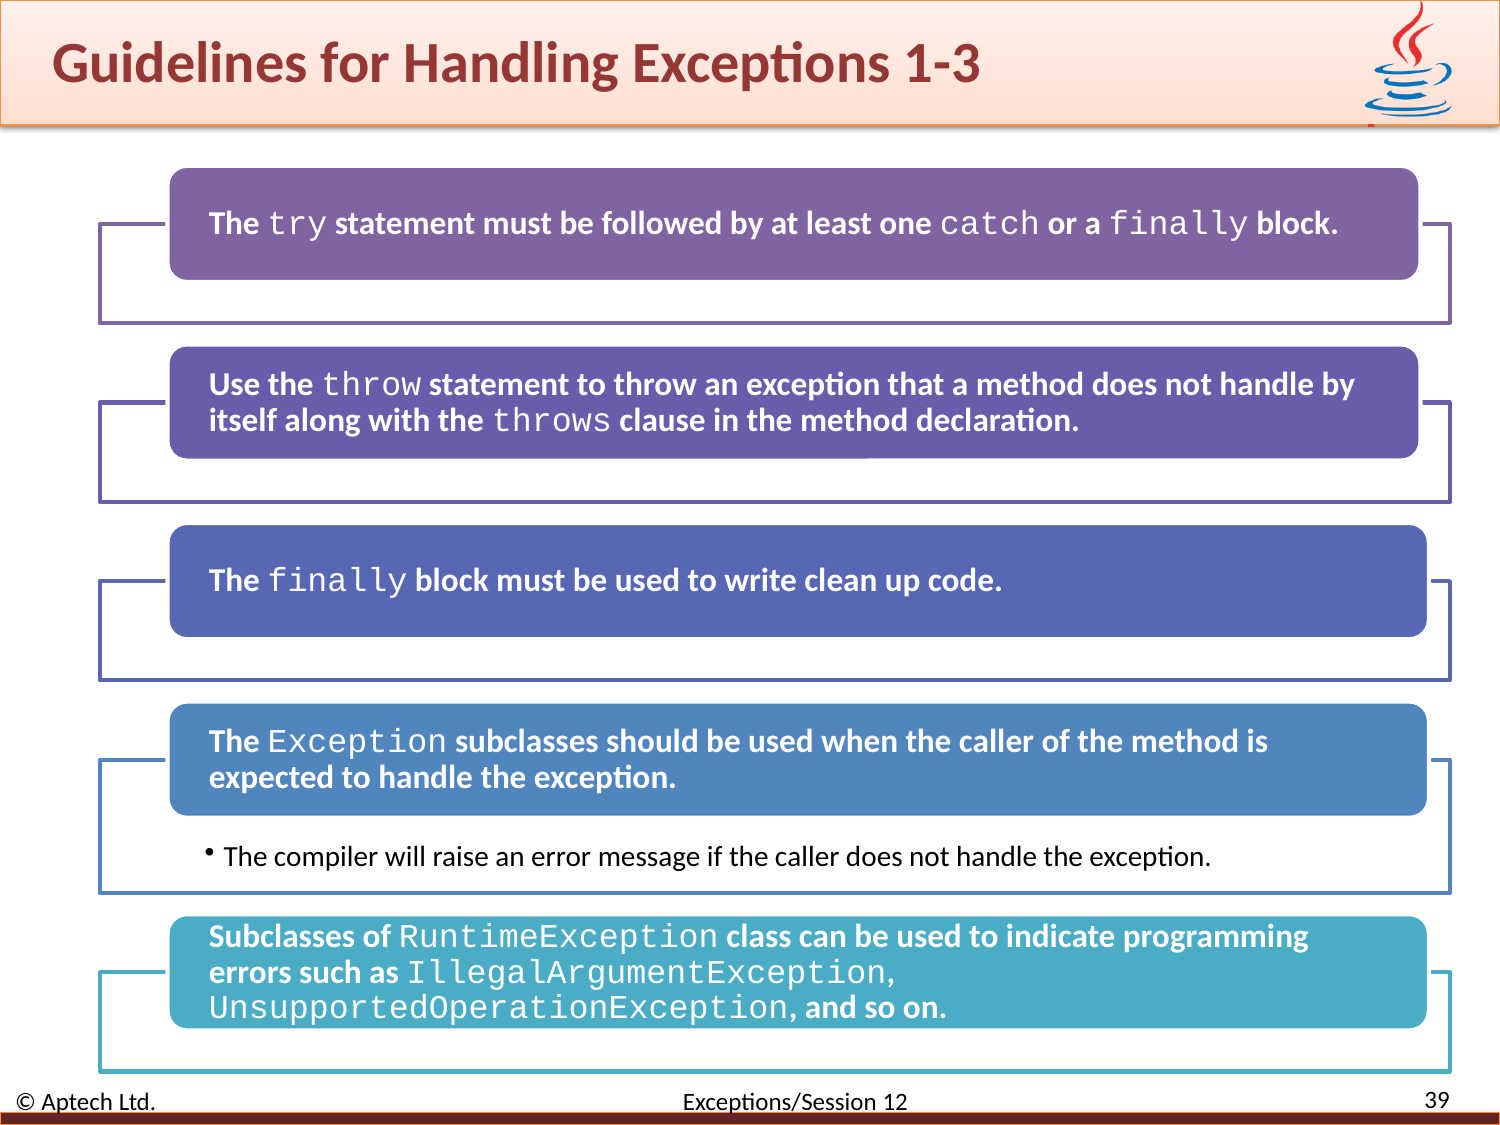

# Guidelines for Handling Exceptions 1-3
The try statement must be followed by at least one catch or a finally block.
Use the throw statement to throw an exception that a method does not handle by itself along with the throws clause in the method declaration.
The finally block must be used to write clean up code.
The compiler will raise an error message if the caller does not handle the exception.
The Exception subclasses should be used when the caller of the method is expected to handle the exception.
Subclasses of RuntimeException class can be used to indicate programming errors such as IllegalArgumentException, UnsupportedOperationException, and so on.
39
© Aptech Ltd.                                                                                            Exceptions/Session 12